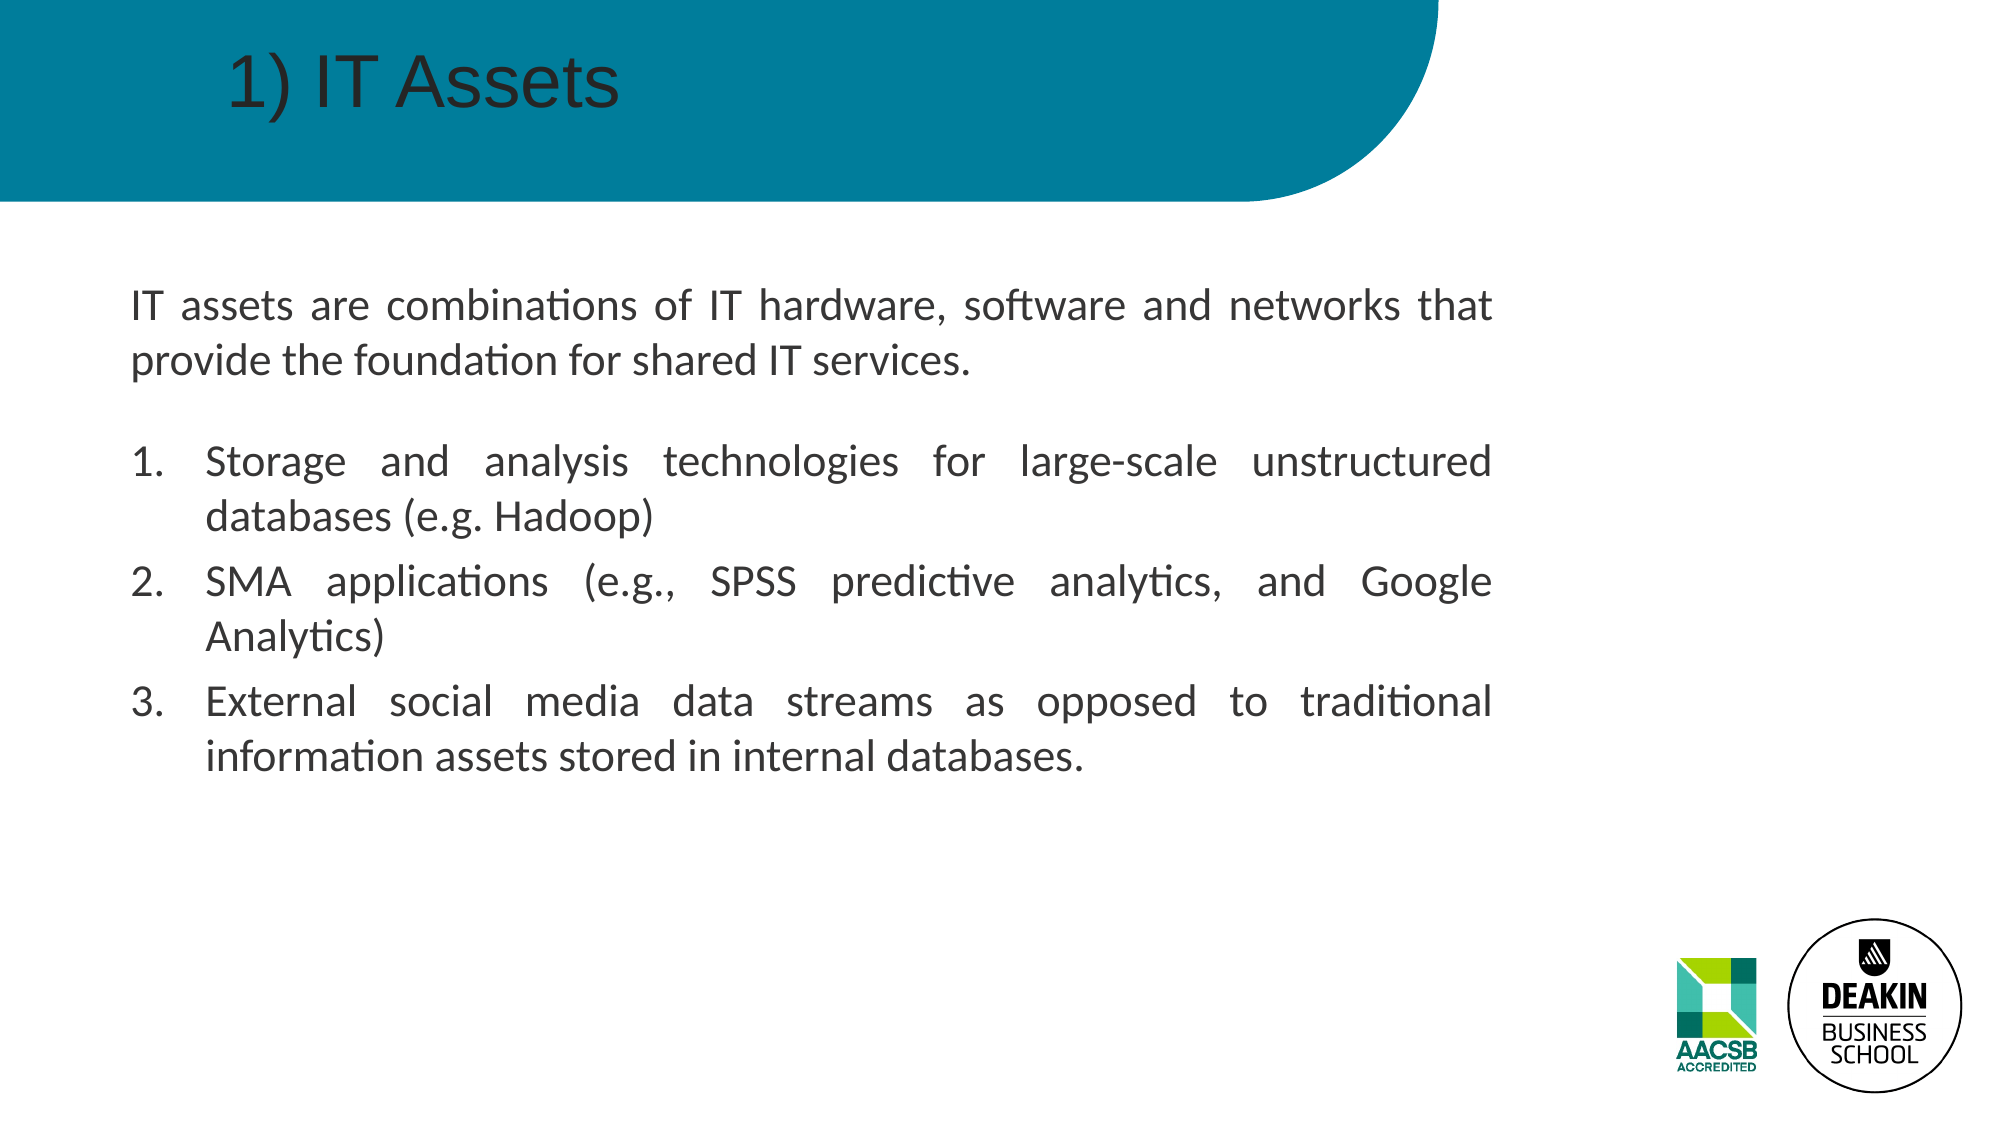

# 1) IT Assets
IT assets are combinations of IT hardware, software and networks that provide the foundation for shared IT services.

Storage and analysis technologies for large-scale unstructured databases (e.g. Hadoop)
SMA applications (e.g., SPSS predictive analytics, and Google Analytics)
External social media data streams as opposed to traditional information assets stored in internal databases.